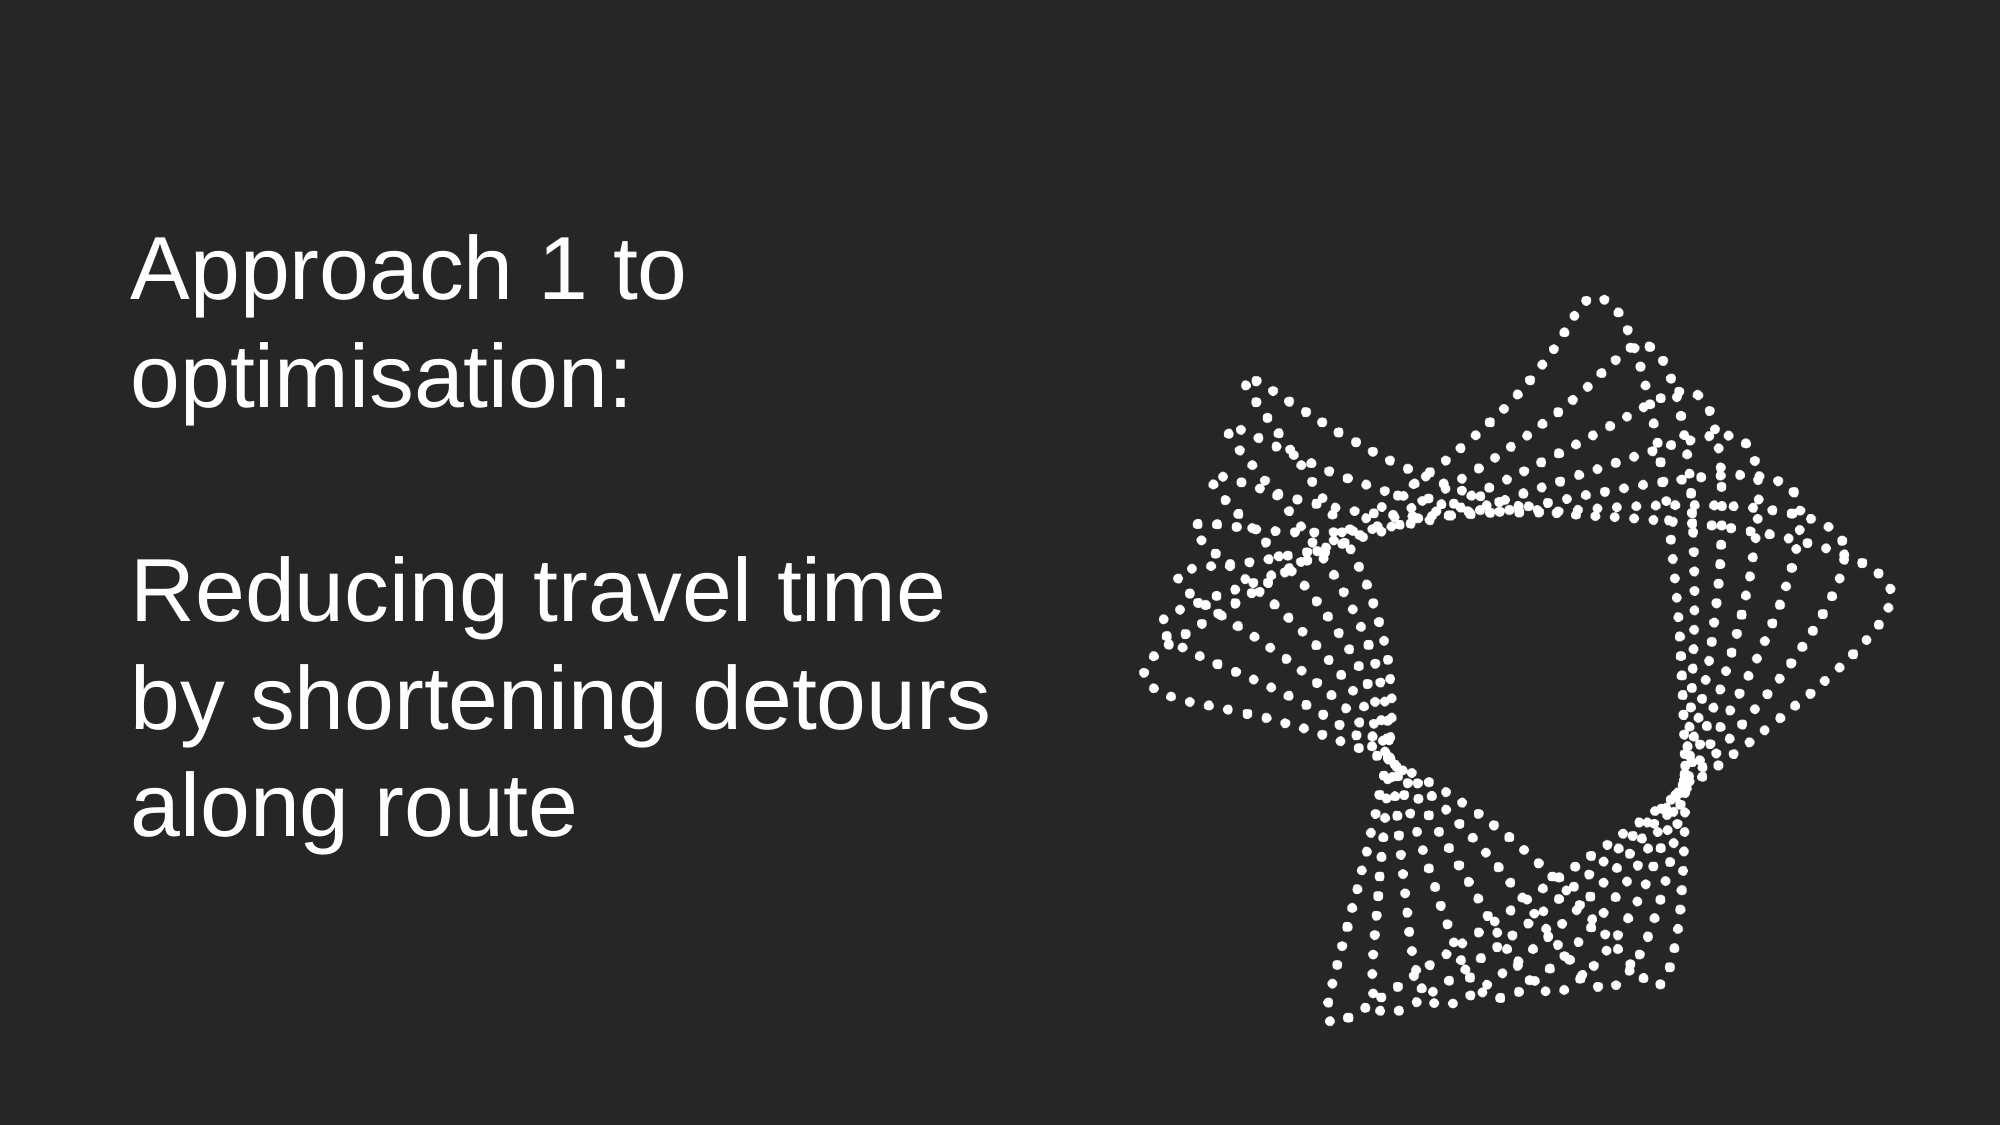

Approach 1 to optimisation:

Reducing travel time by shortening detours along route